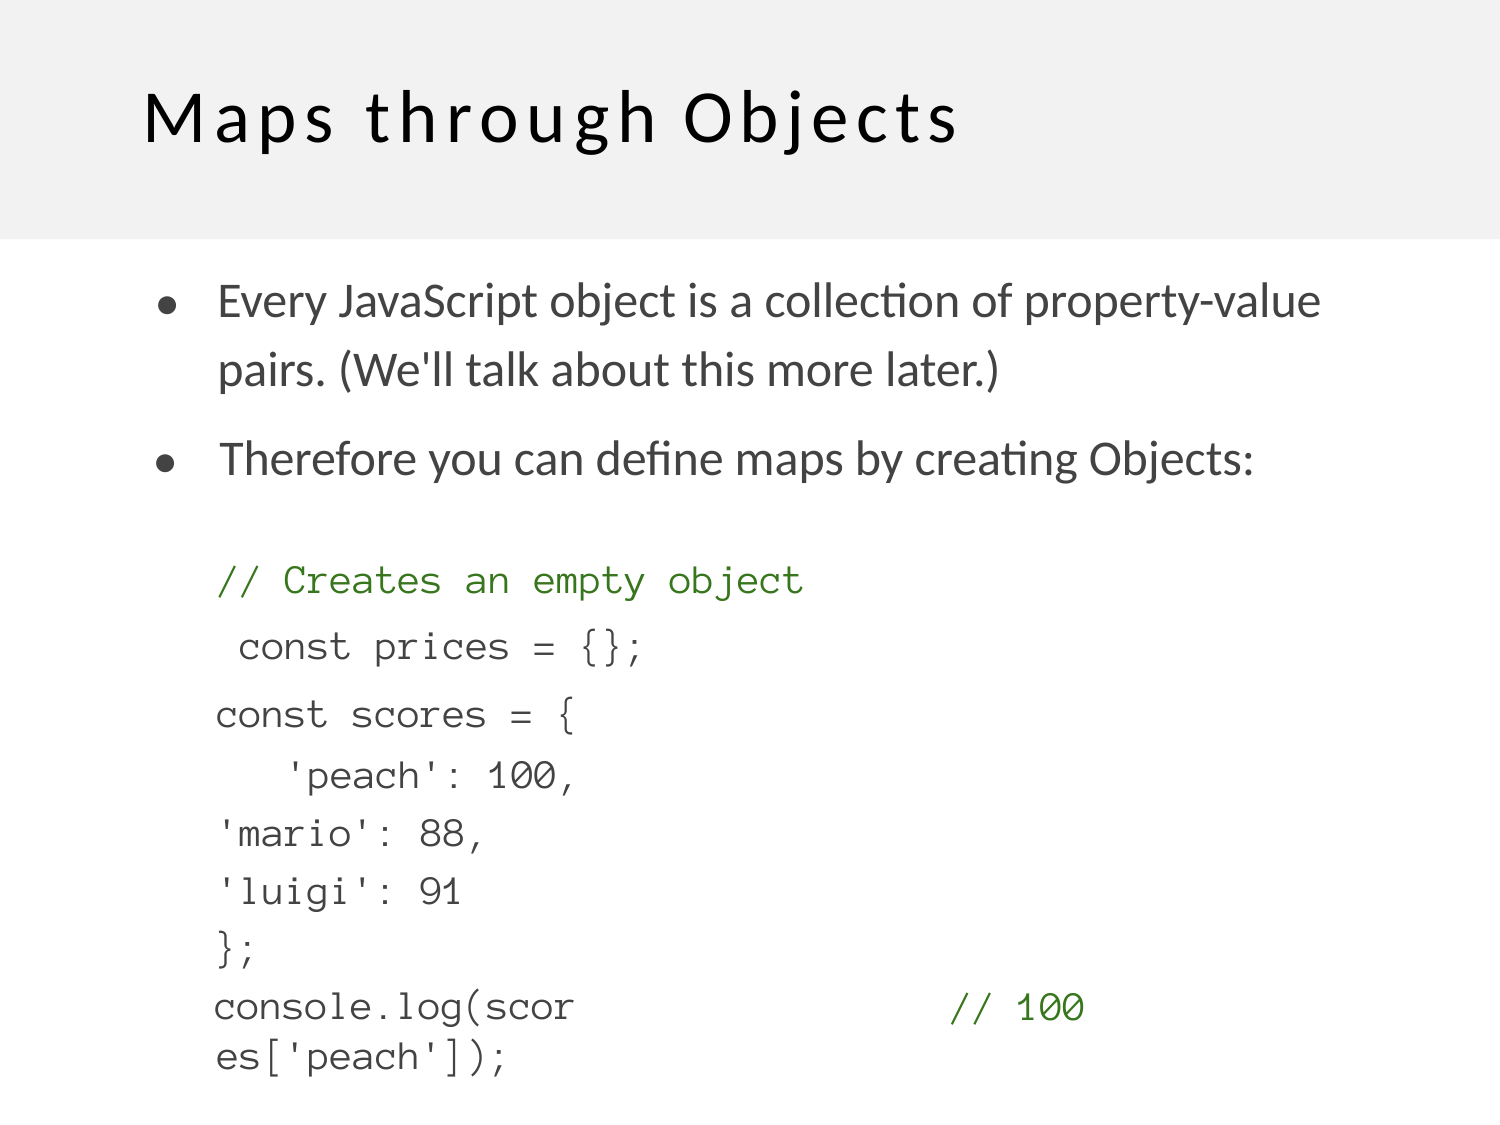

# Maps through Objects
●	Every JavaScript object is a collection of property-value  pairs. (We'll talk about this more later.)
●	Therefore you can define maps by creating Objects:
// Creates an empty object  const prices = {};
const scores = {  'peach': 100,
'mario': 88,
'luigi': 91
};
console.log(scores['peach']);
// 100